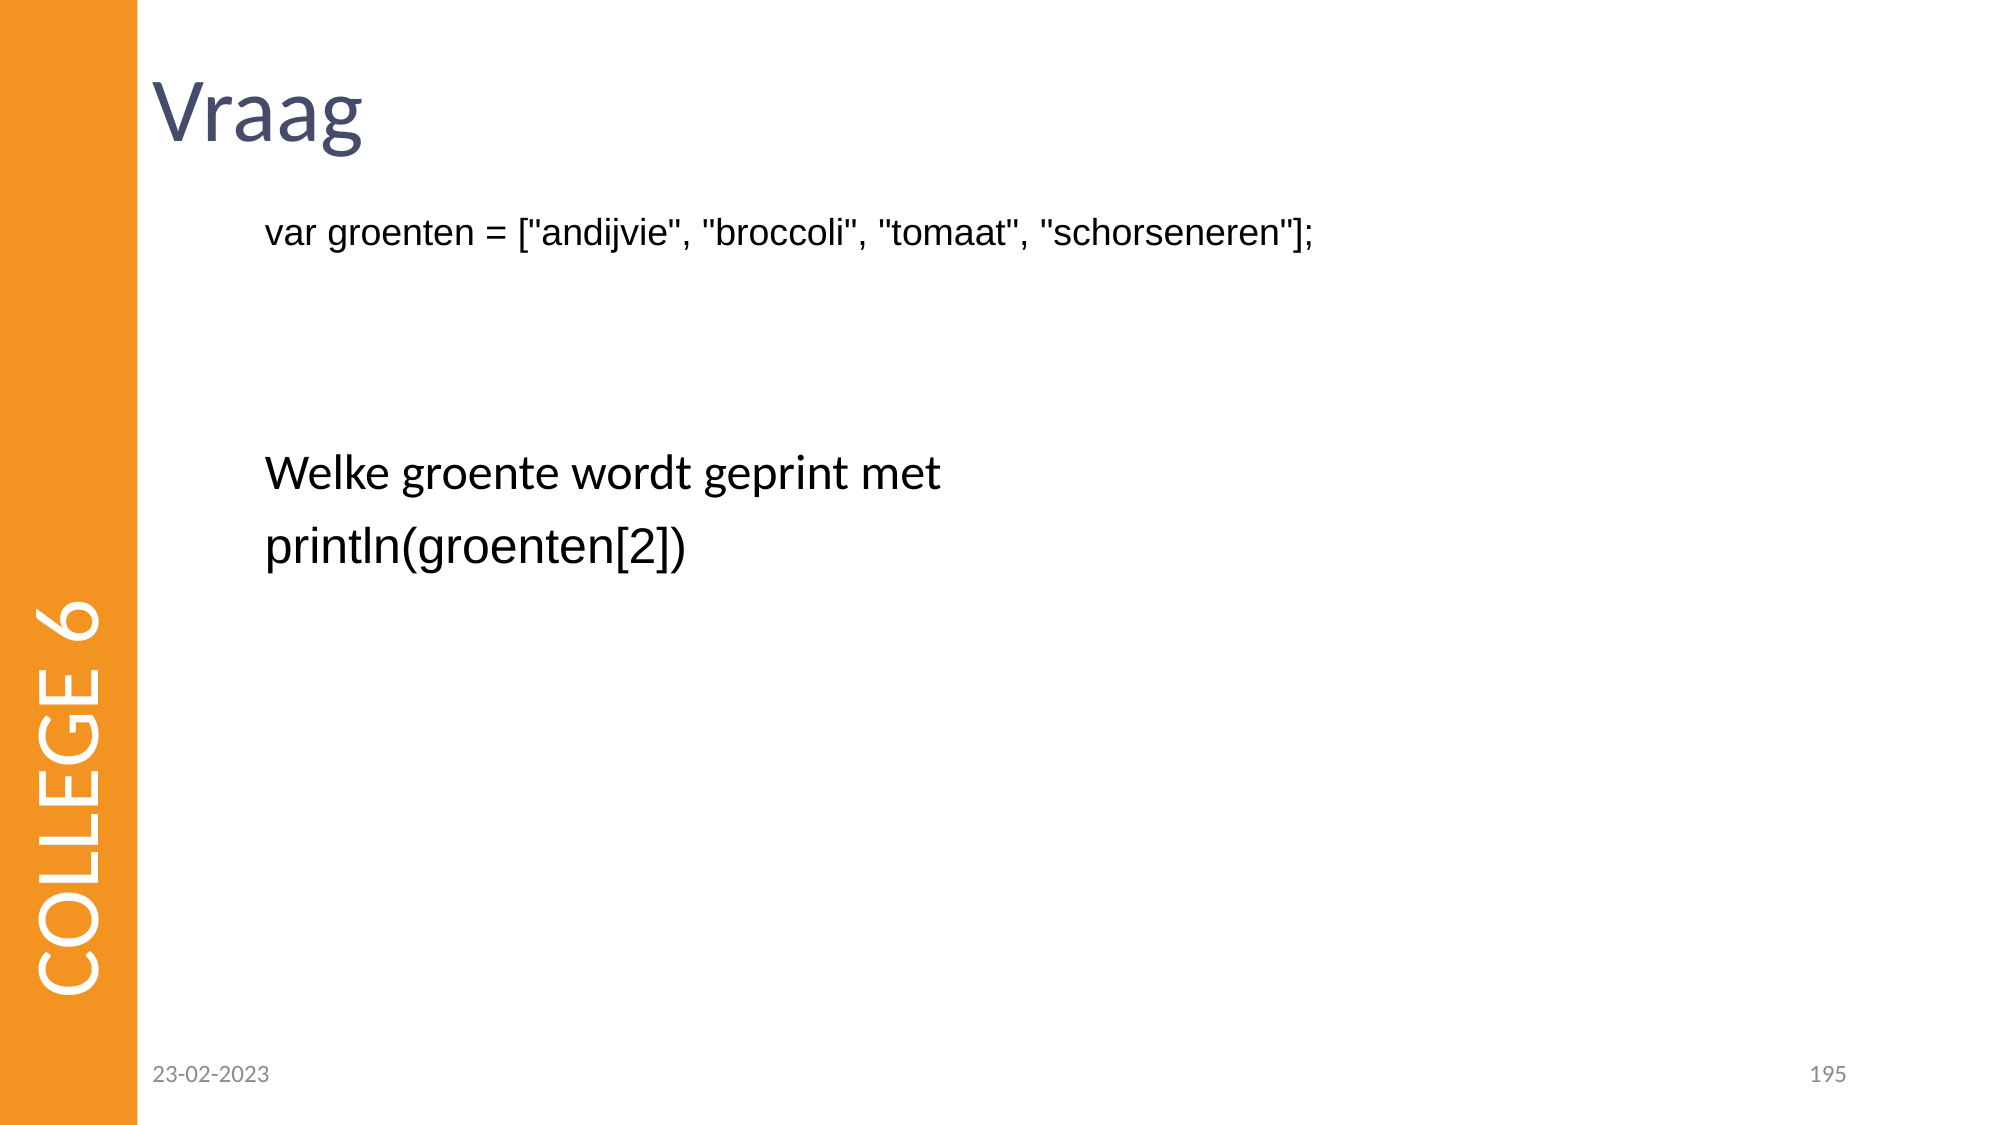

# Vraag
var groenten = ["andijvie", "broccoli", "tomaat", "schorseneren"];

COLLEGE 6
Welke groente wordt geprint met
println(groenten[2])

23-02-2023

195